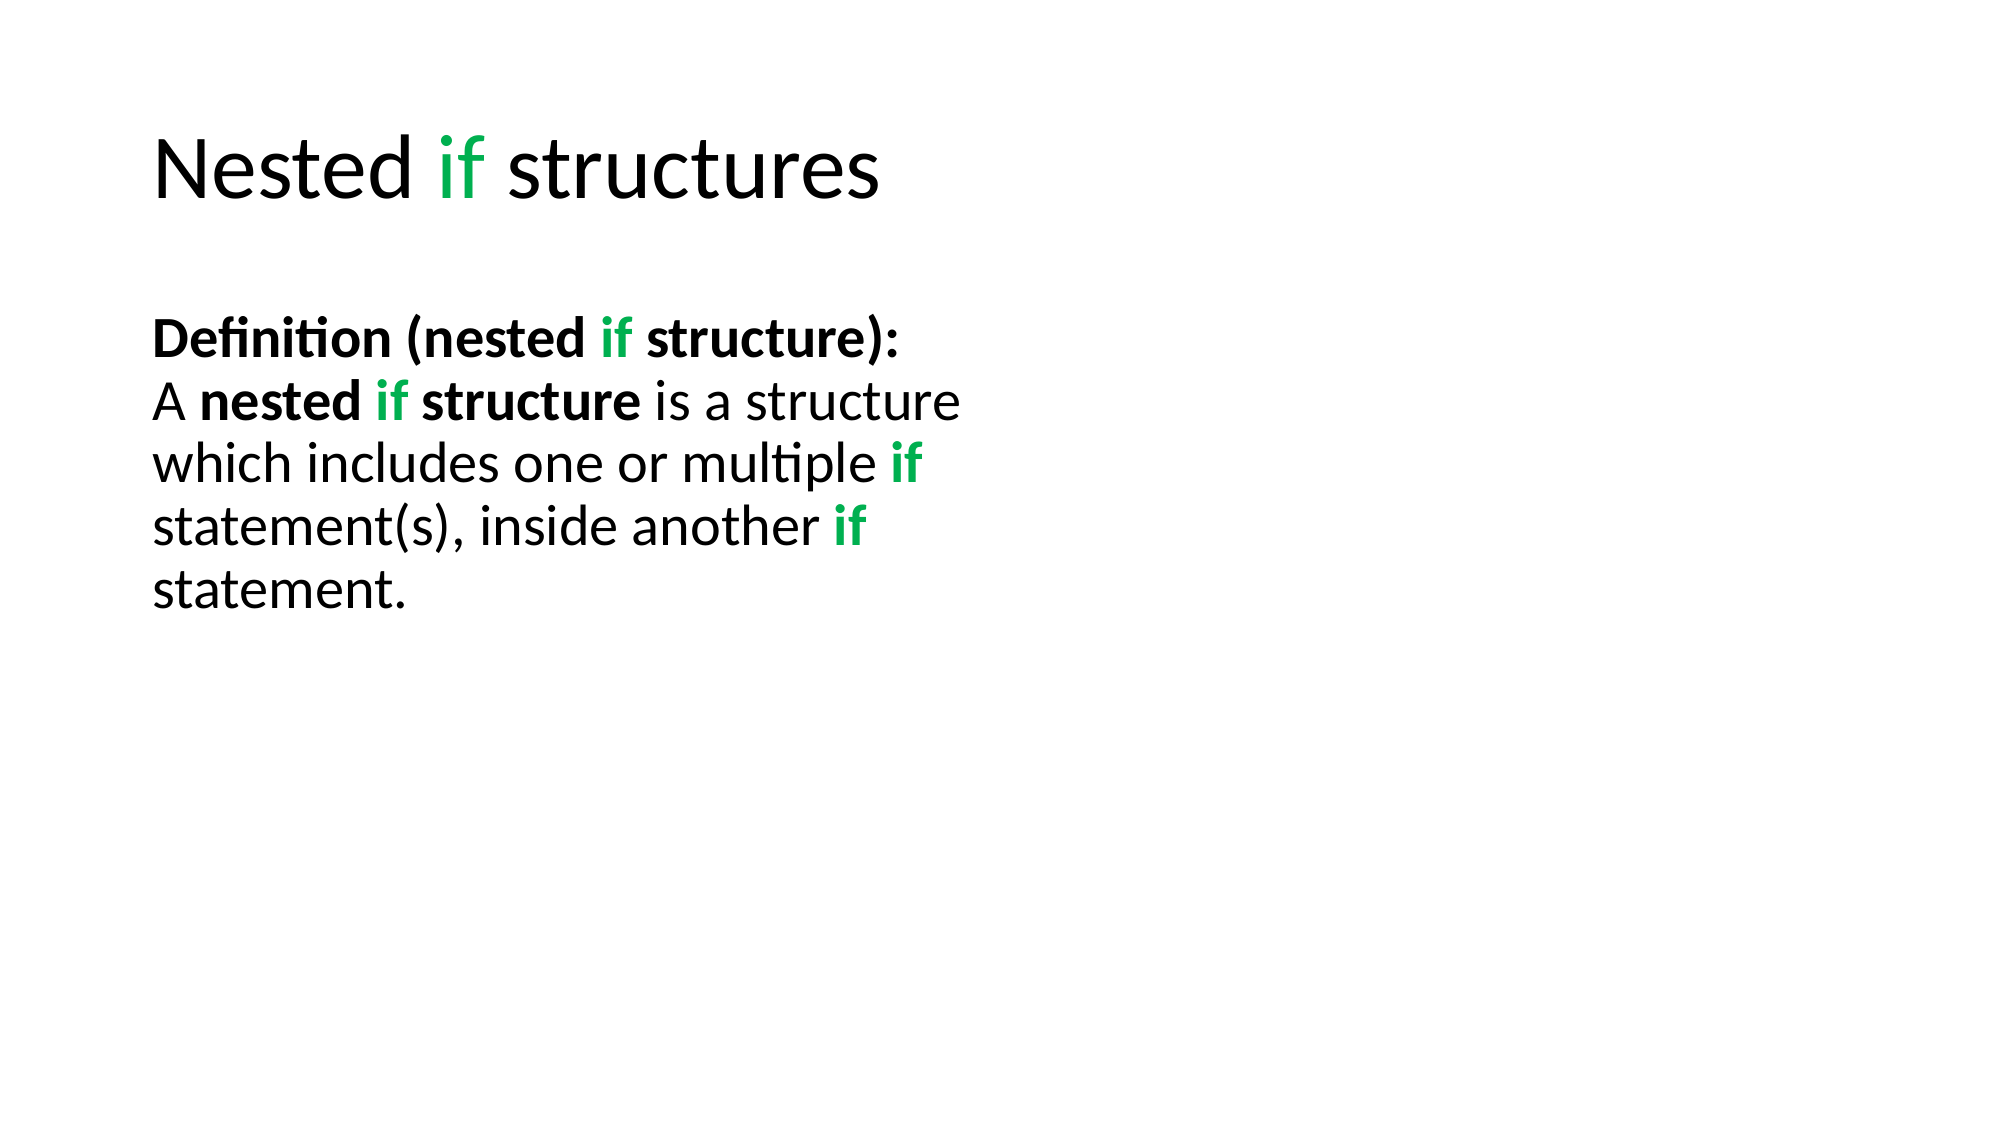

# Nested if structures
Definition (nested if structure):
A nested if structure is a structure which includes one or multiple if statement(s), inside another if statement.